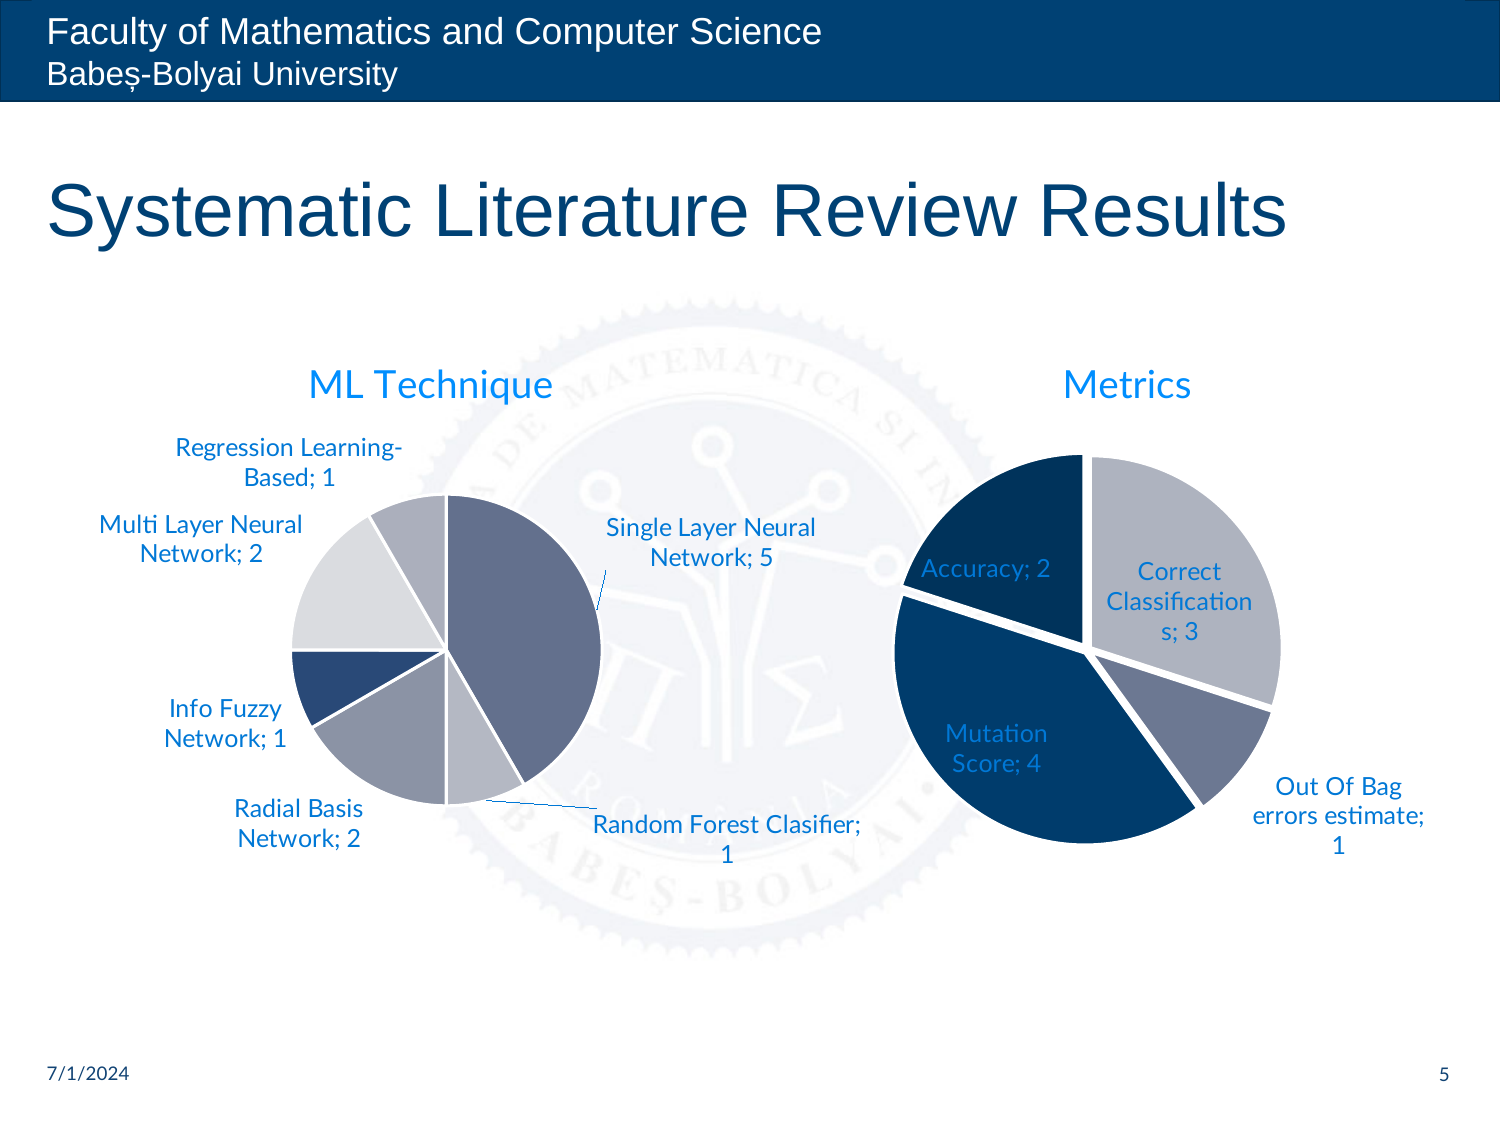

# Systematic Literature Review Results

### Chart:

| Category | ML Technique |
|---|---|
| Single Layer Neural Network | 5.0 |
| Random Forest Clasifier | 1.0 |
| Radial Basis Network | 2.0 |
| Info Fuzzy Network | 1.0 |
| Multi Layer Neural Network | 2.0 |
| Regression Learning-Based | 1.0 |

### Chart:

| Category | Metrics |
|---|---|
| Correct Classifications | 3.0 |
| Out Of Bag errors estimate | 1.0 |
| Mutation Score | 4.0 |
| Accuracy | 2.0 |
7/1/2024
5